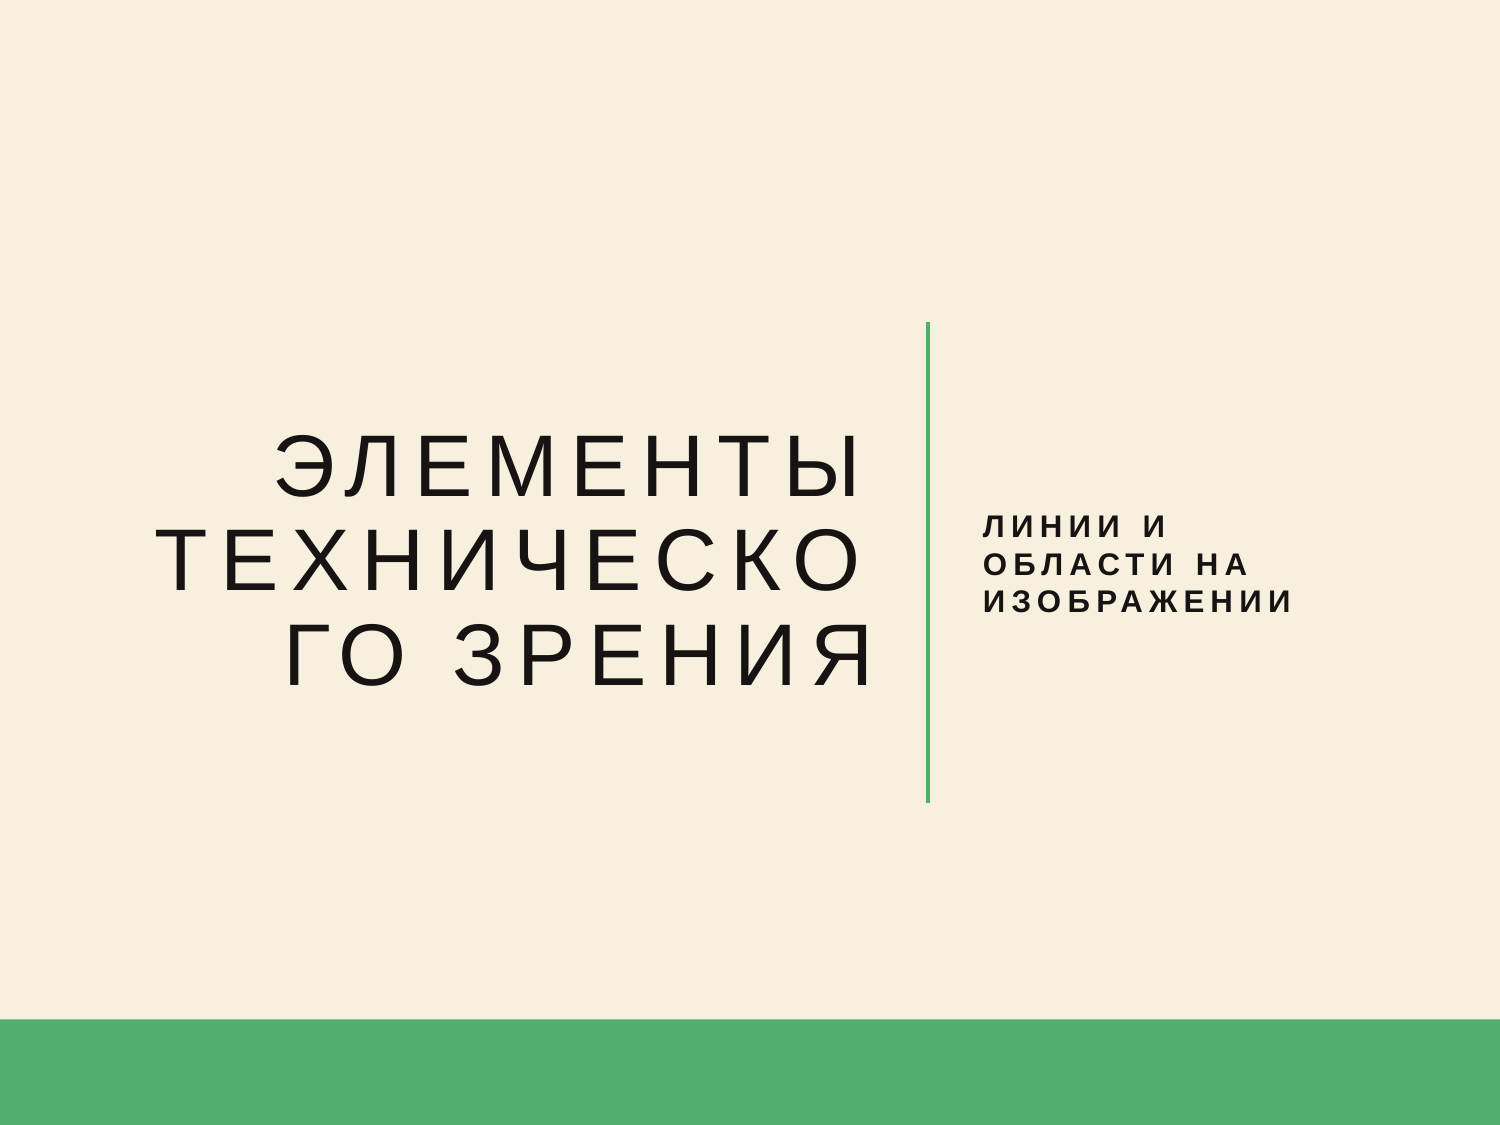

# Элементы технического зрения
ЛИНИИ и области на изображении